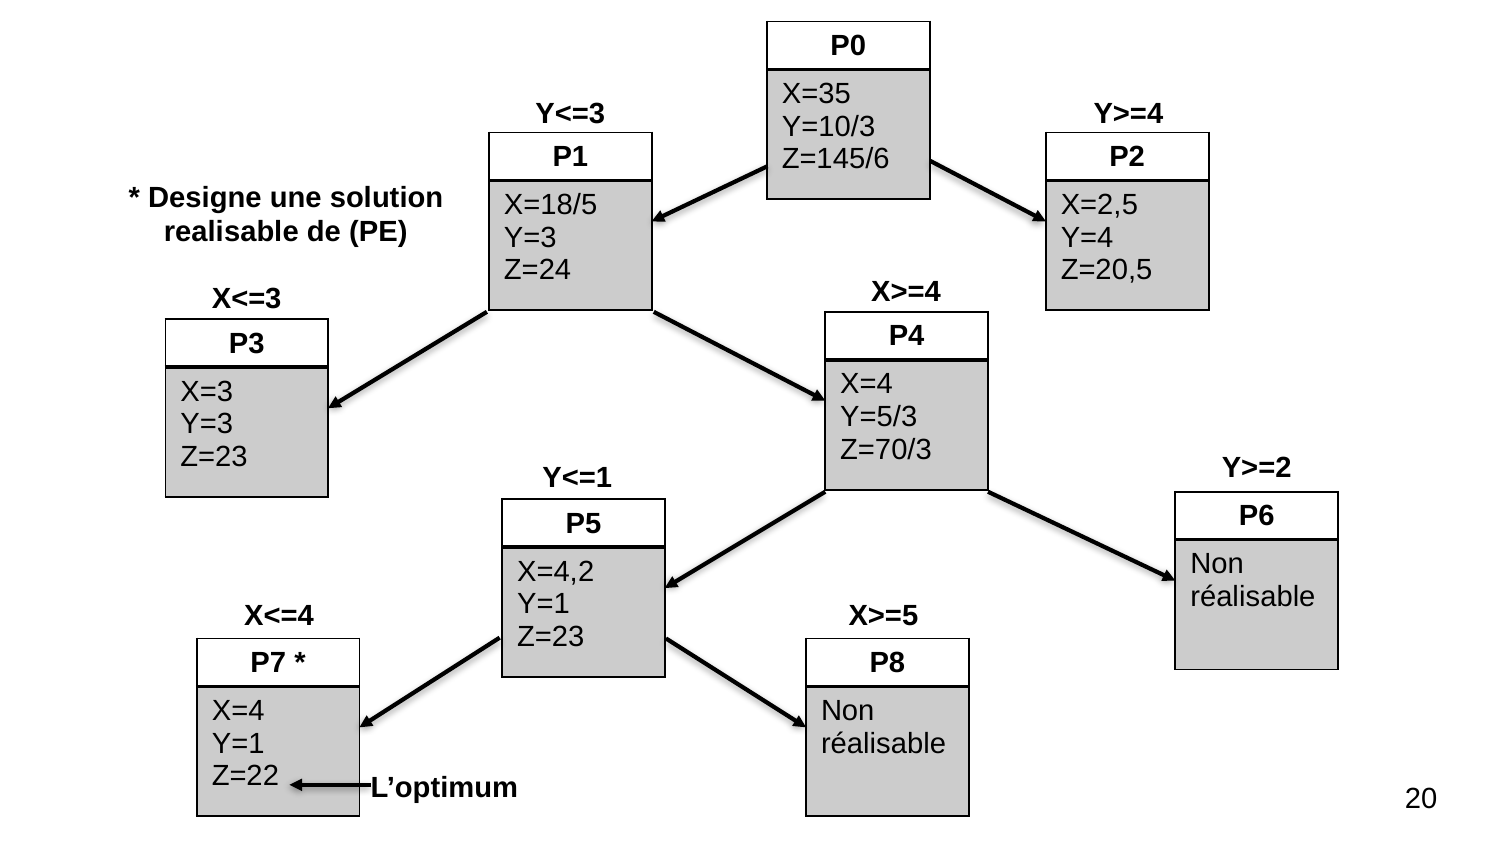

| P0 |
| --- |
| X=35 Y=10/3 Z=145/6 |
Y>=4
Y<=3
| P1 |
| --- |
| X=18/5 Y=3 Z=24 |
| P2 |
| --- |
| X=2,5 Y=4 Z=20,5 |
* Designe une solution realisable de (PE)
X>=4
X<=3
| P4 |
| --- |
| X=4 Y=5/3 Z=70/3 |
| P3 |
| --- |
| X=3 Y=3 Z=23 |
Y>=2
Y<=1
| P6 |
| --- |
| Non réalisable |
| P5 |
| --- |
| X=4,2 Y=1 Z=23 |
X>=5
X<=4
| P7 \* |
| --- |
| X=4 Y=1 Z=22 |
| P8 |
| --- |
| Non réalisable |
L’optimum
20